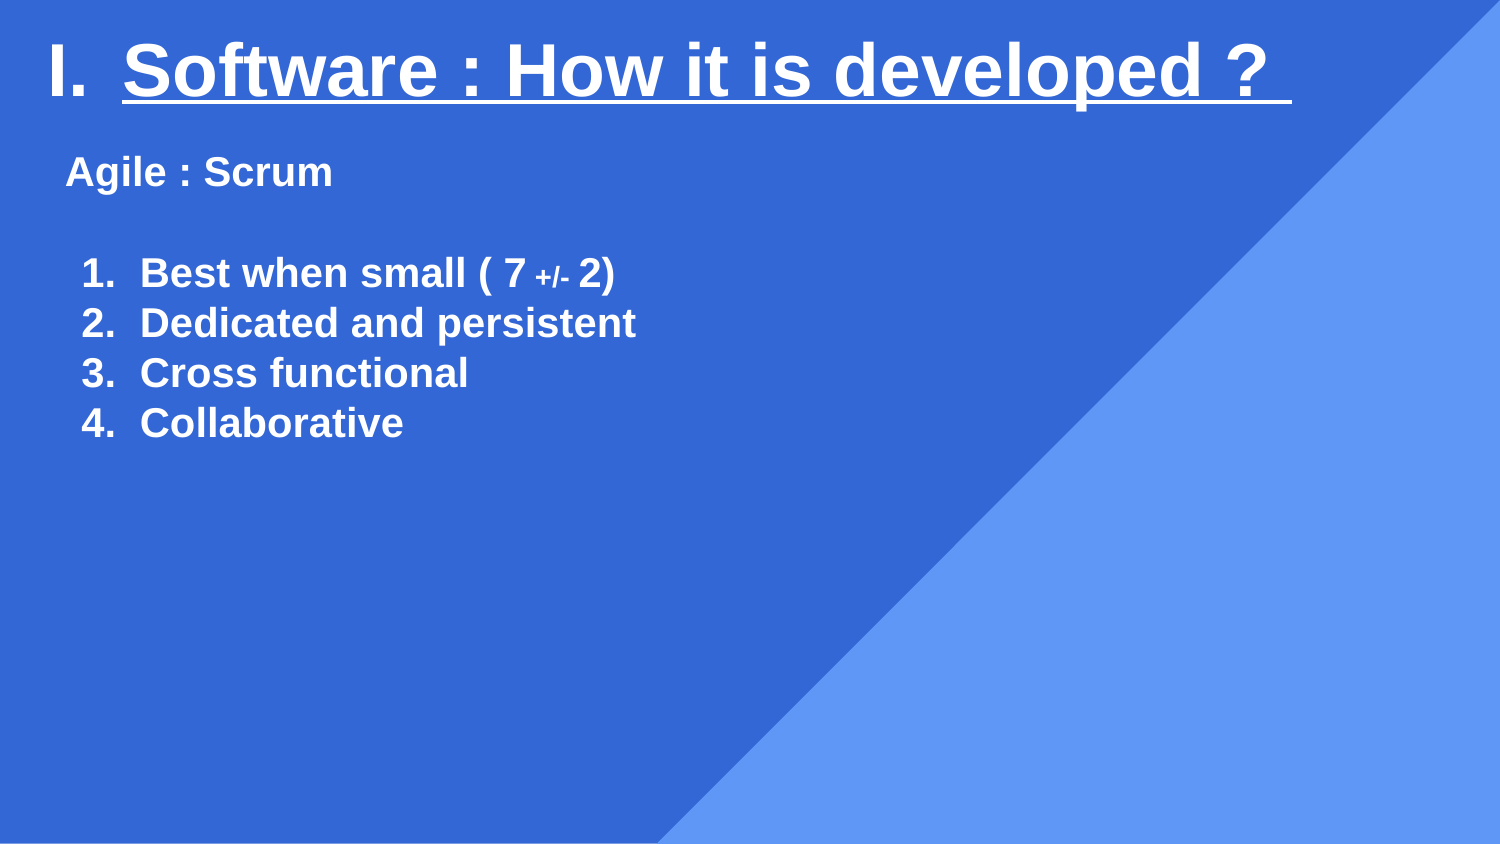

Software : How it is developed ?
Agile : Scrum

Best when small ( 7 +/- 2)
Dedicated and persistent
Cross functional
Collaborative